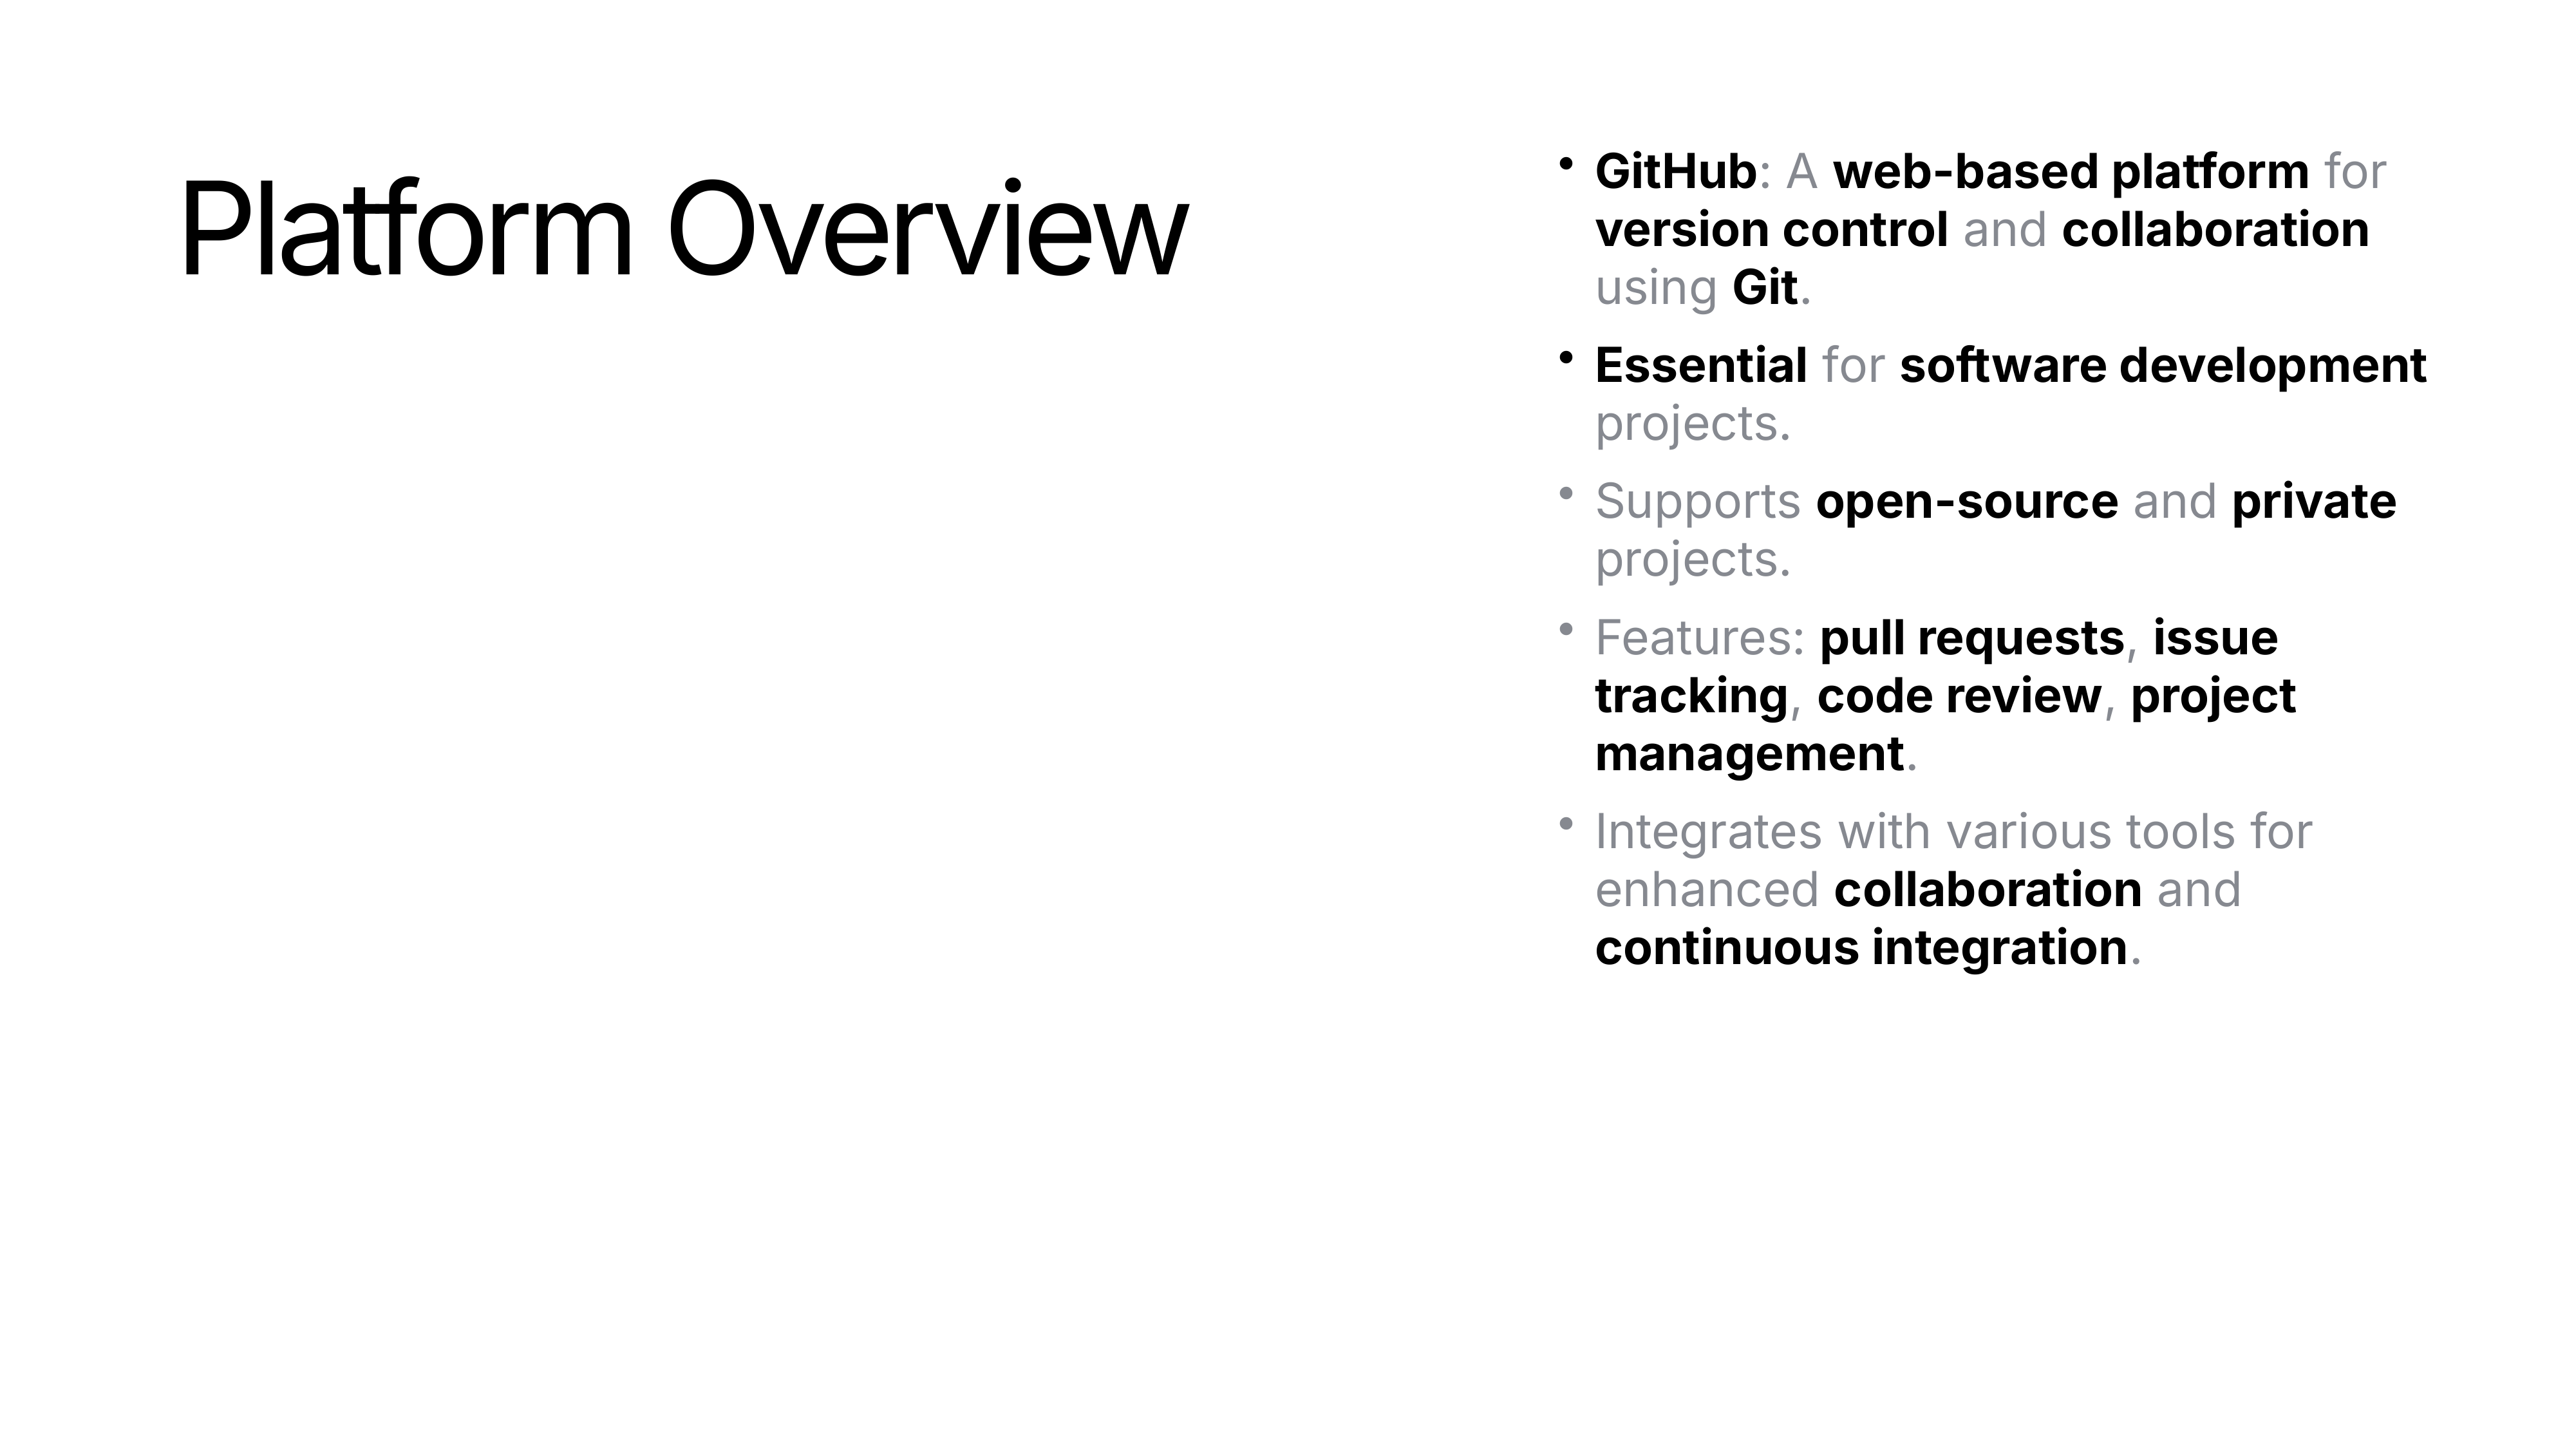

GitHub: A web-based platform for version control and collaboration using Git.
Essential for software development projects.
Supports open-source and private projects.
Features: pull requests, issue tracking, code review, project management.
Integrates with various tools for enhanced collaboration and continuous integration.
Platform Overview